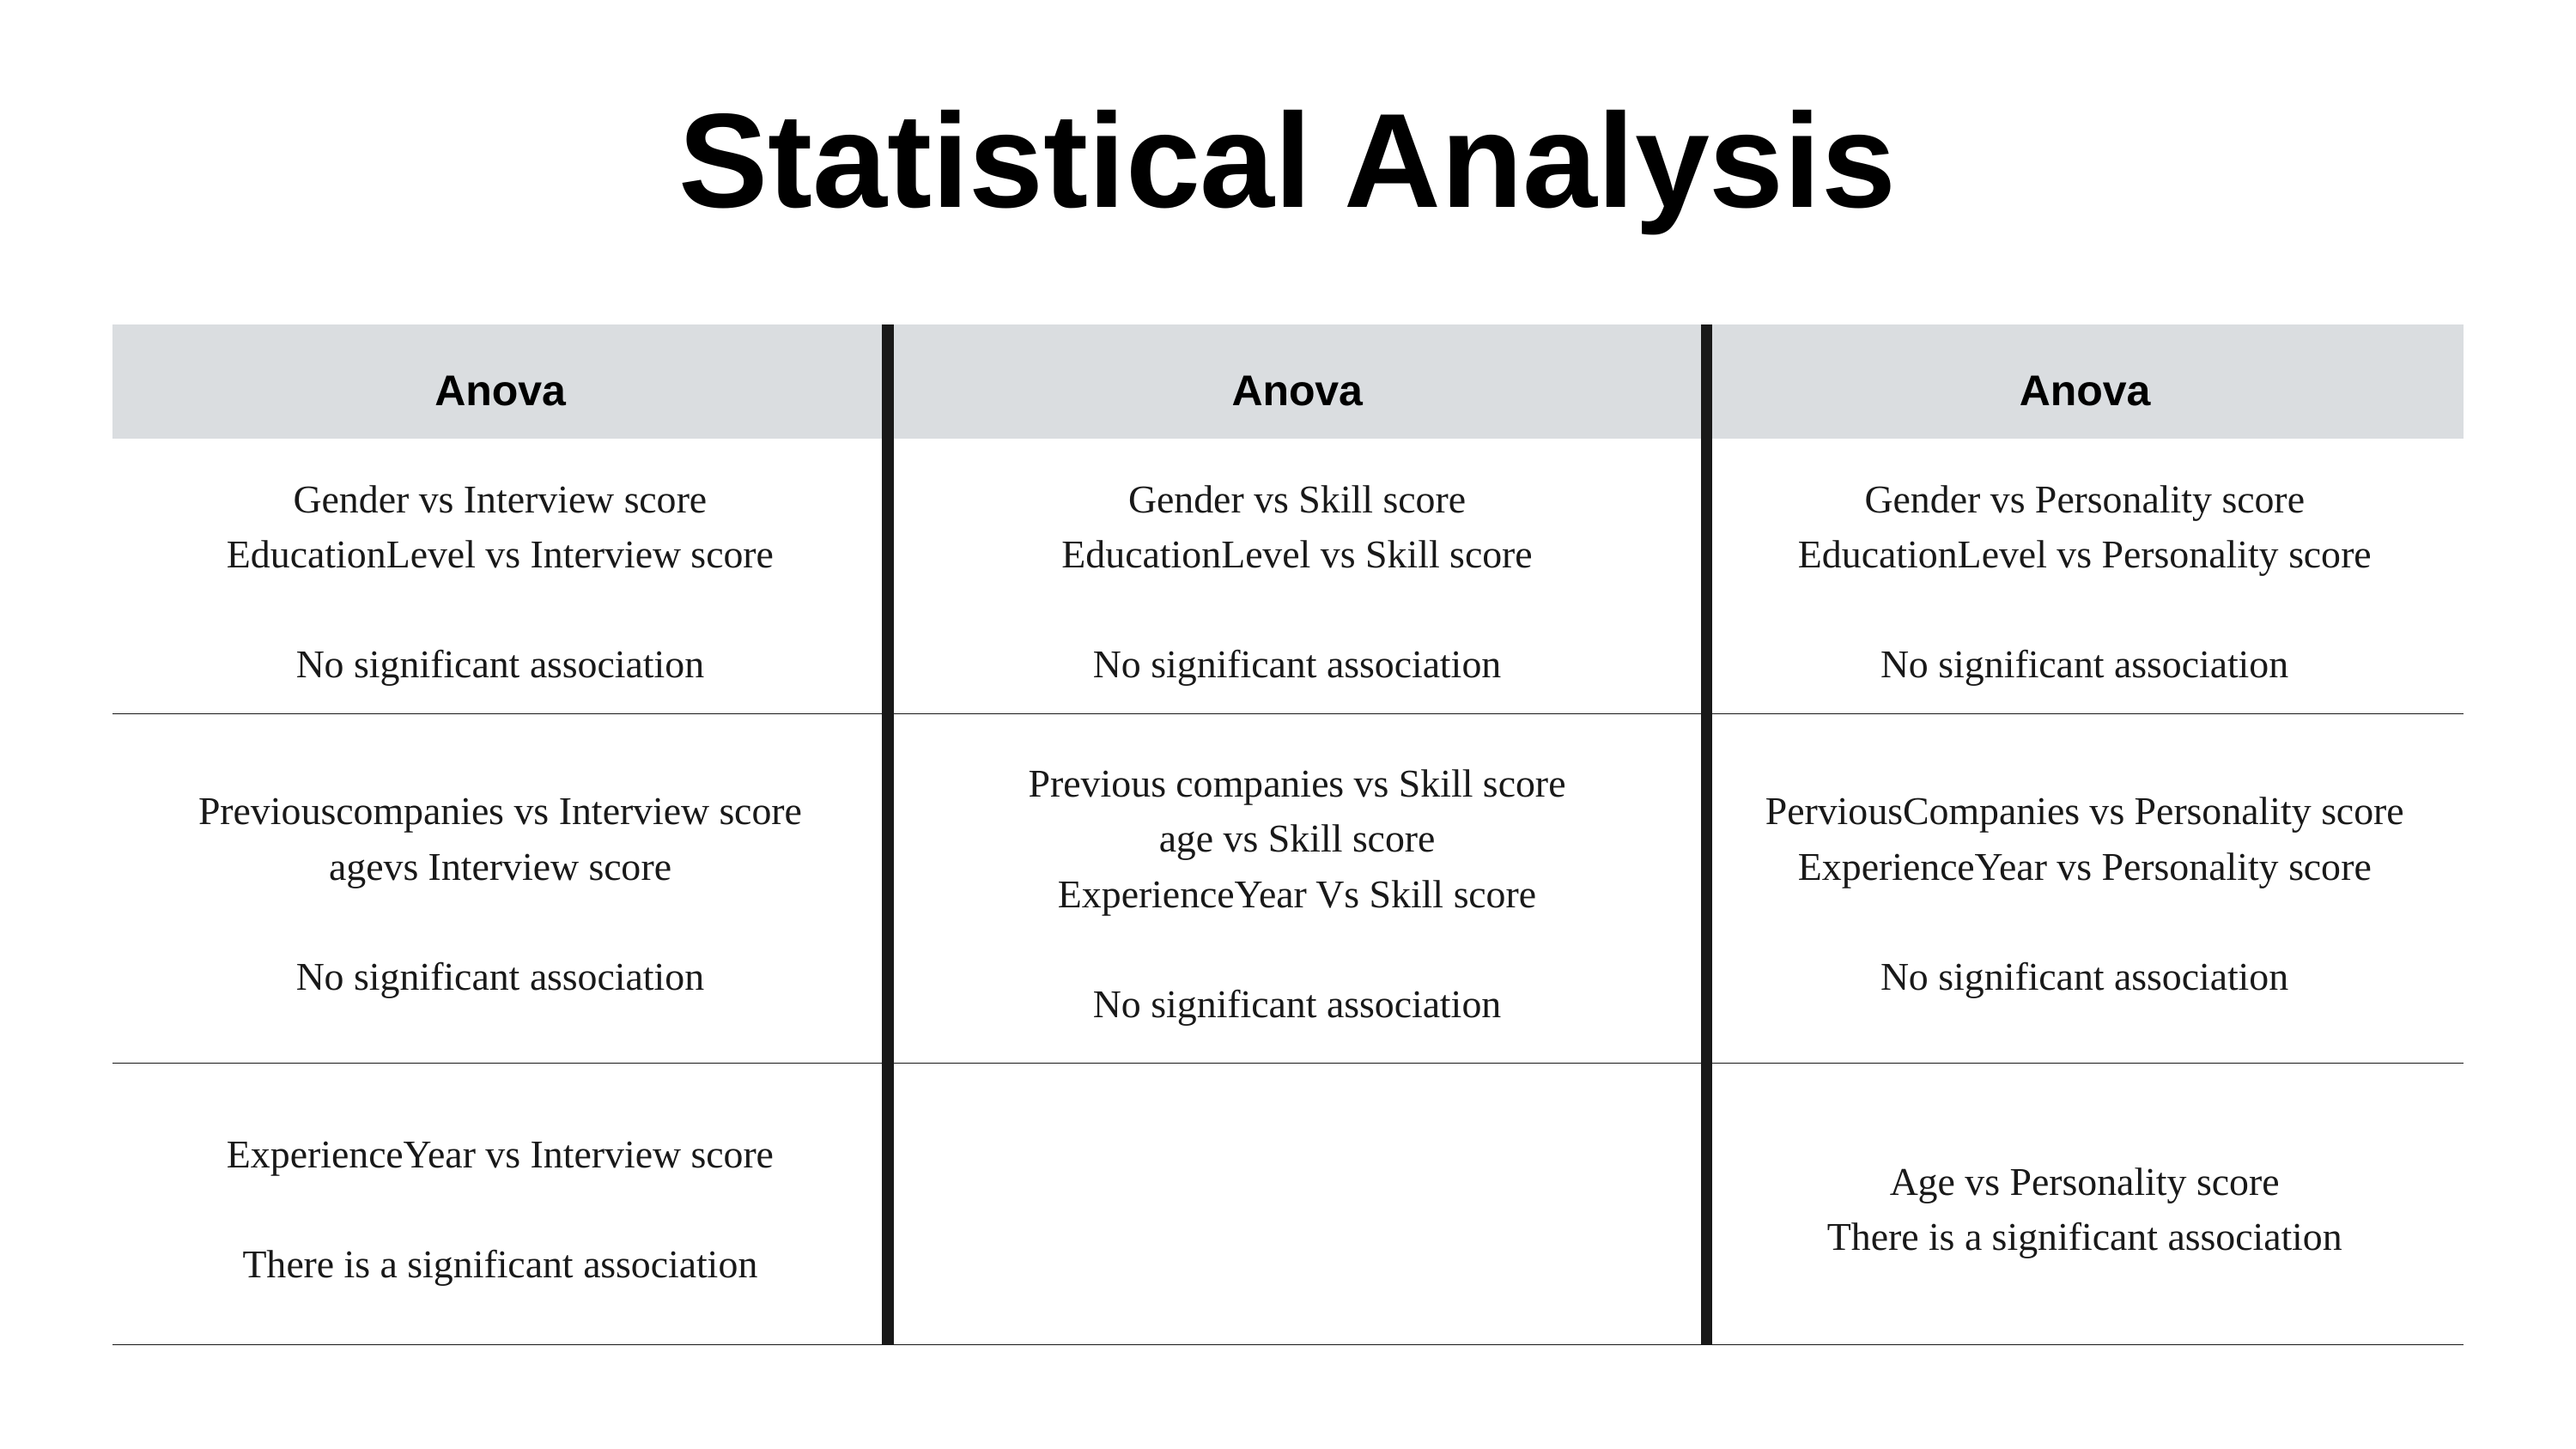

Statistical Analysis
| Anova | Anova | Anova |
| --- | --- | --- |
| Gender vs Interview score EducationLevel vs Interview score No significant association | Gender vs Skill score EducationLevel vs Skill score No significant association | Gender vs Personality score EducationLevel vs Personality score No significant association |
| Previouscompanies vs Interview score agevs Interview score No significant association | Previous companies vs Skill score age vs Skill score ExperienceYear Vs Skill score No significant association | PerviousCompanies vs Personality score ExperienceYear vs Personality score No significant association |
| ExperienceYear vs Interview score There is a significant association |  | Age vs Personality score There is a significant association |